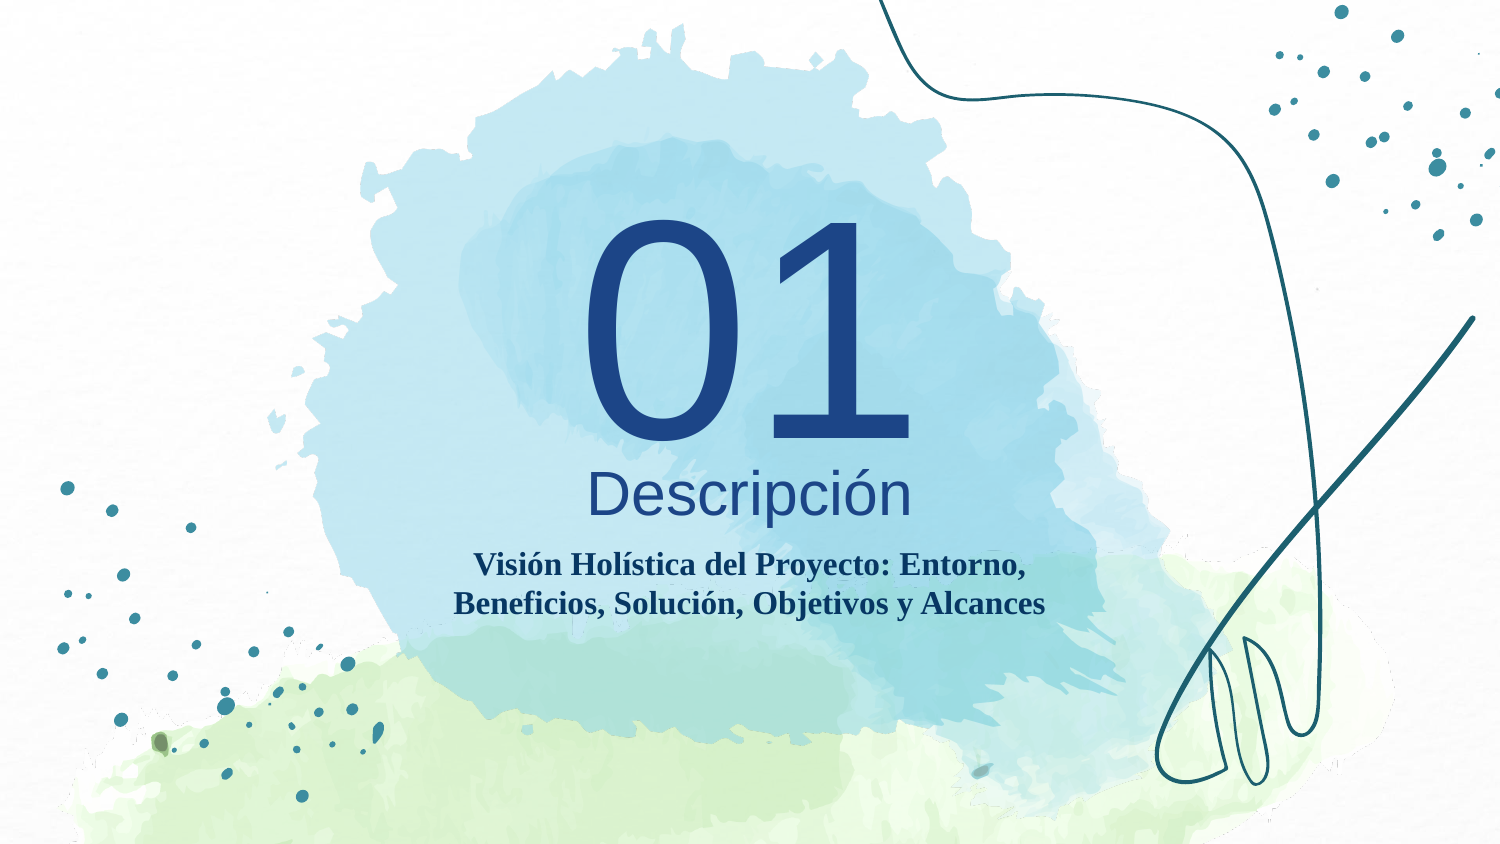

01
# Descripción
Visión Holística del Proyecto: Entorno, Beneficios, Solución, Objetivos y Alcances